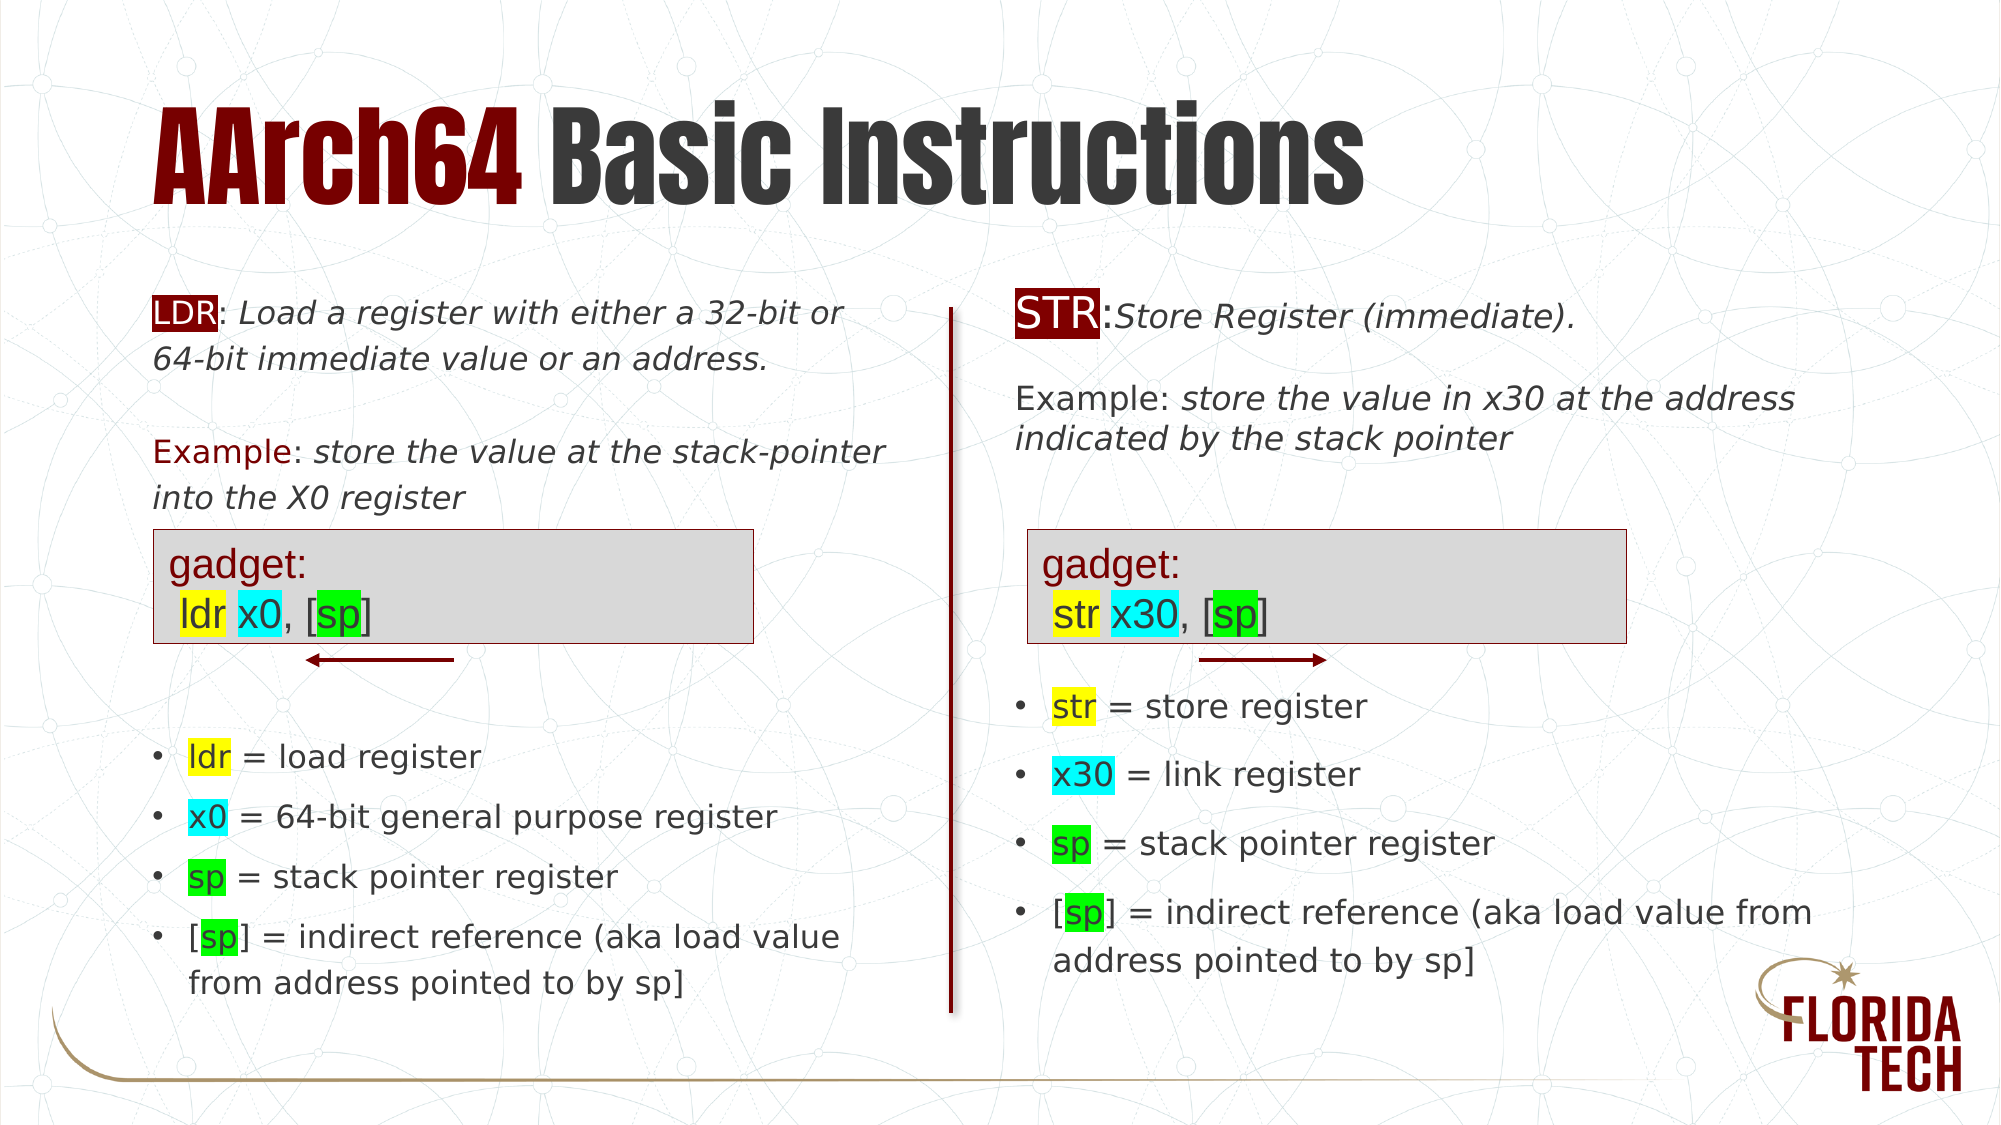

# AArch64 Basic Instructions
LDR: Load a register with either a 32-bit or 64-bit immediate value or an address.

Example: store the value at the stack-pointer into the X0 register

ldr = load register
x0 = 64-bit general purpose register
sp = stack pointer register
[sp] = indirect reference (aka load value from address pointed to by sp]

STR:Store Register (immediate).

Example: store the value in x30 at the address indicated by the stack pointer

str = store register
x30 = link register
sp = stack pointer register
[sp] = indirect reference (aka load value from address pointed to by sp]

gadget:
 ldr x0, [sp]
gadget:
 str x30, [sp]